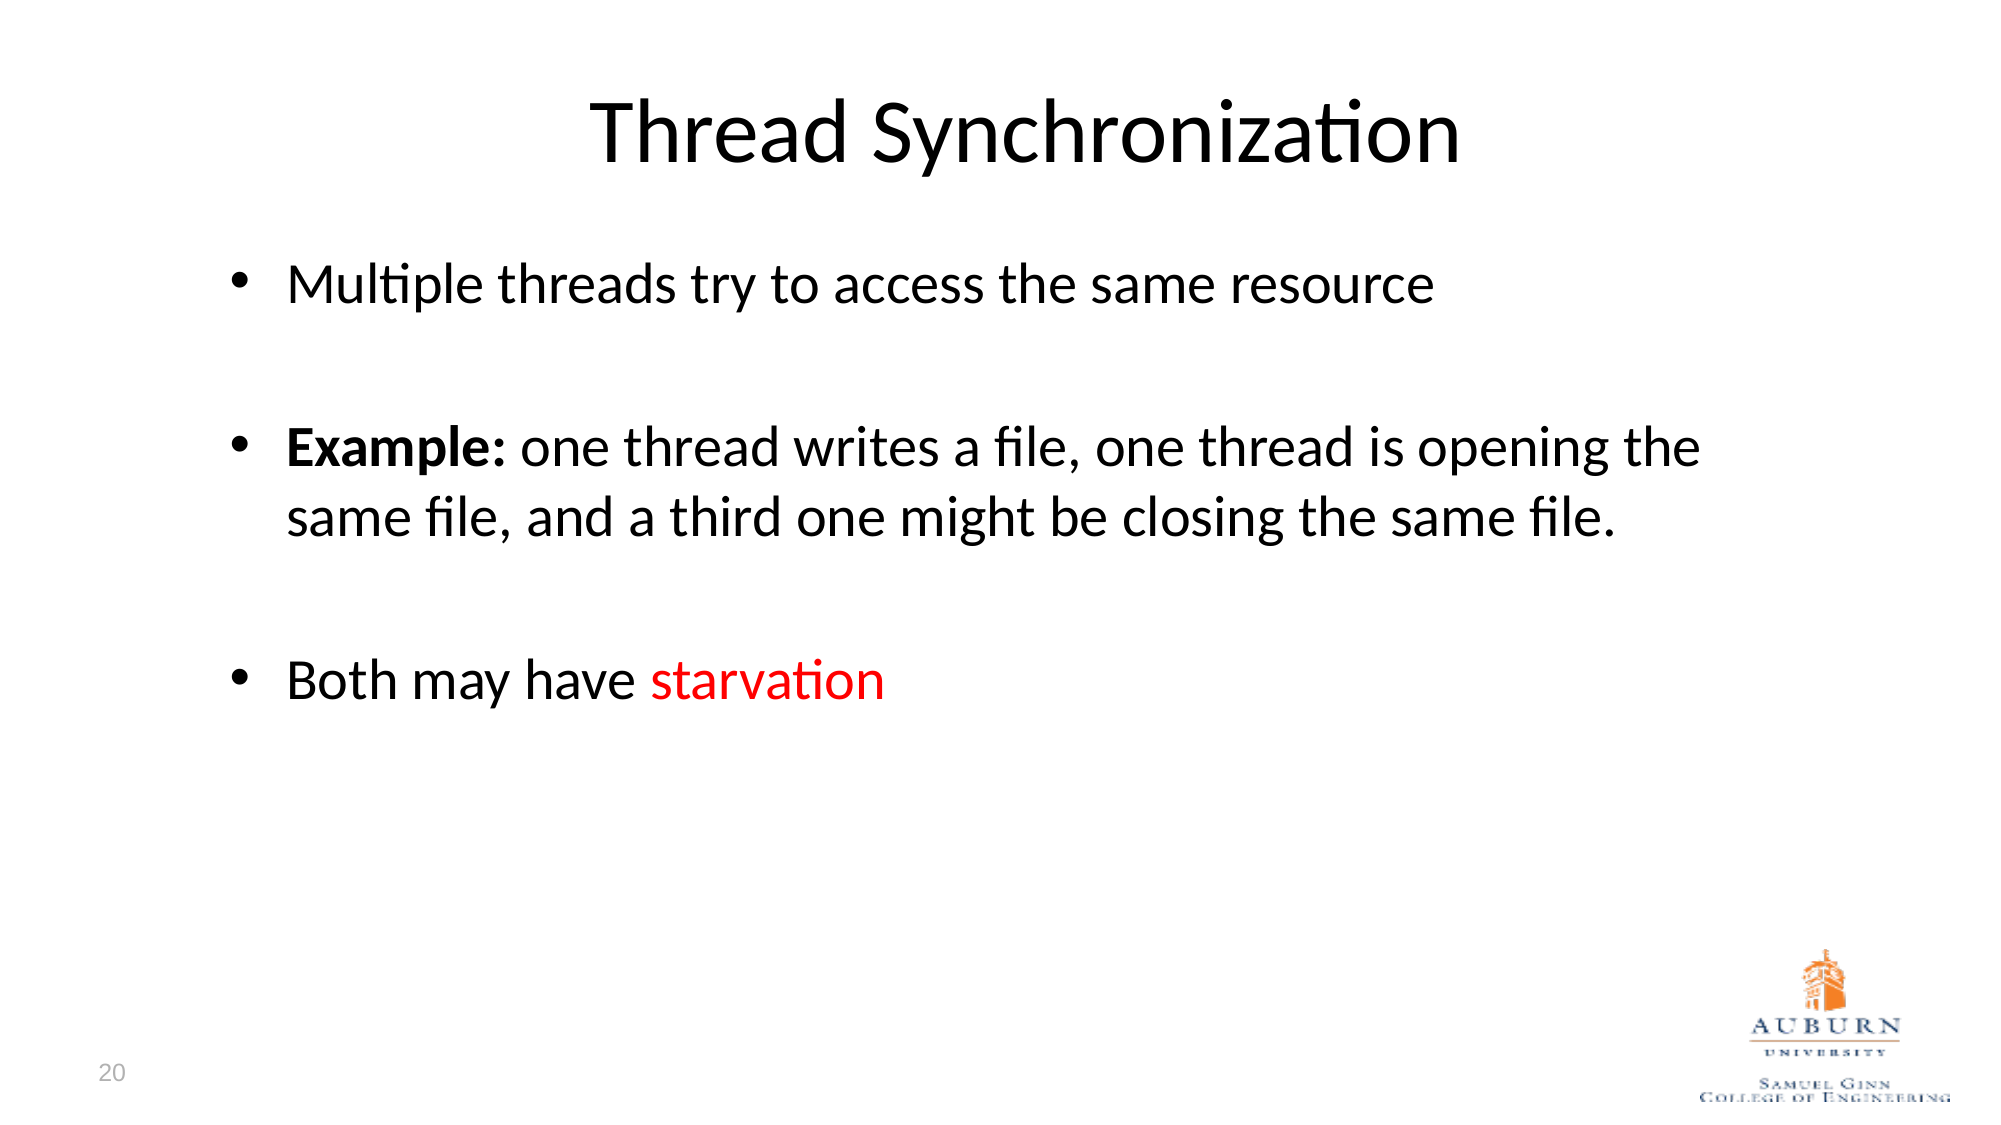

# Thread Synchronization
Multiple threads try to access the same resource

Example: one thread writes a file, one thread is opening the same file, and a third one might be closing the same file.

Both may have starvation
20